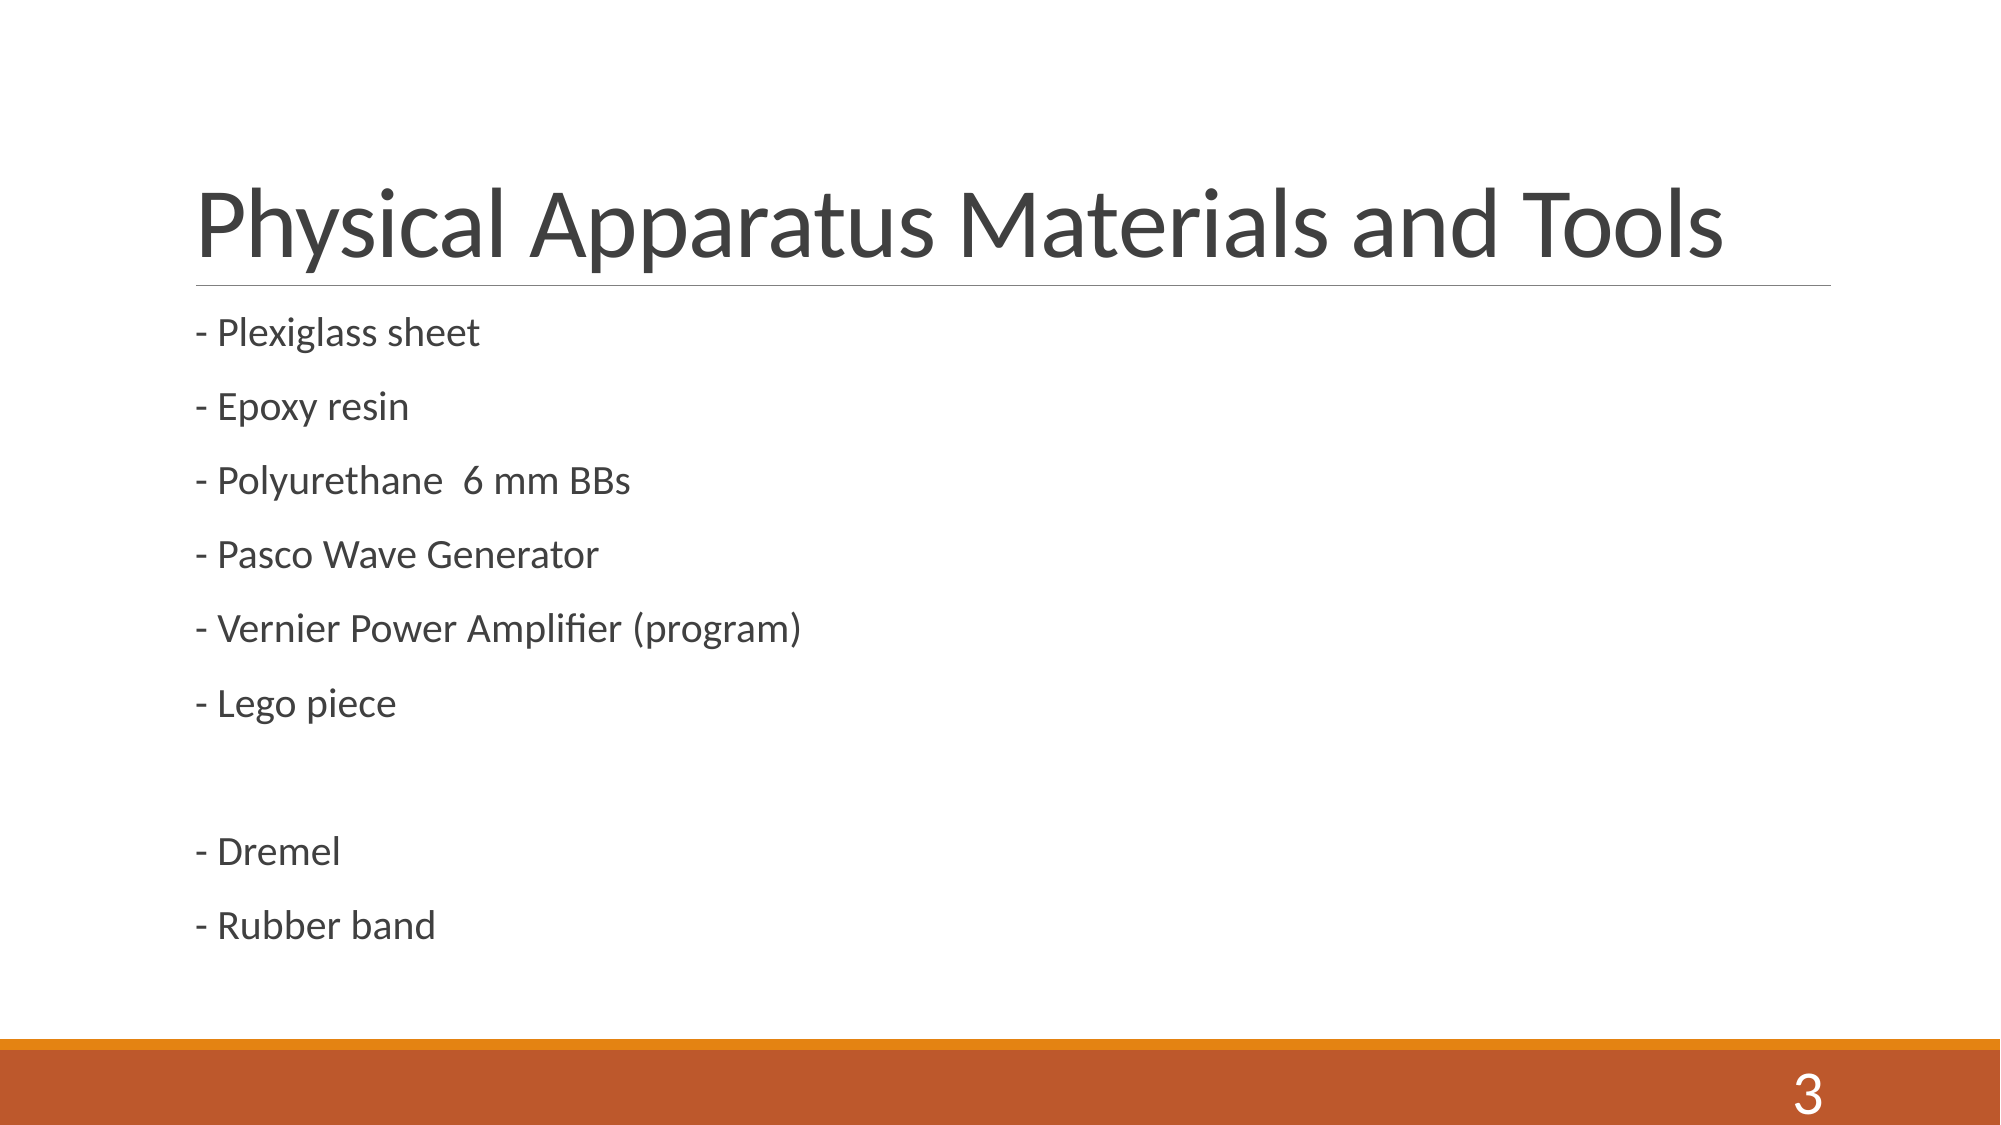

# Physical Apparatus Materials and Tools
- Plexiglass sheet
- Epoxy resin
- Polyurethane  6 mm BBs
- Pasco Wave Generator
- Vernier Power Amplifier (program)
- Lego piece

- Dremel
- Rubber band

3